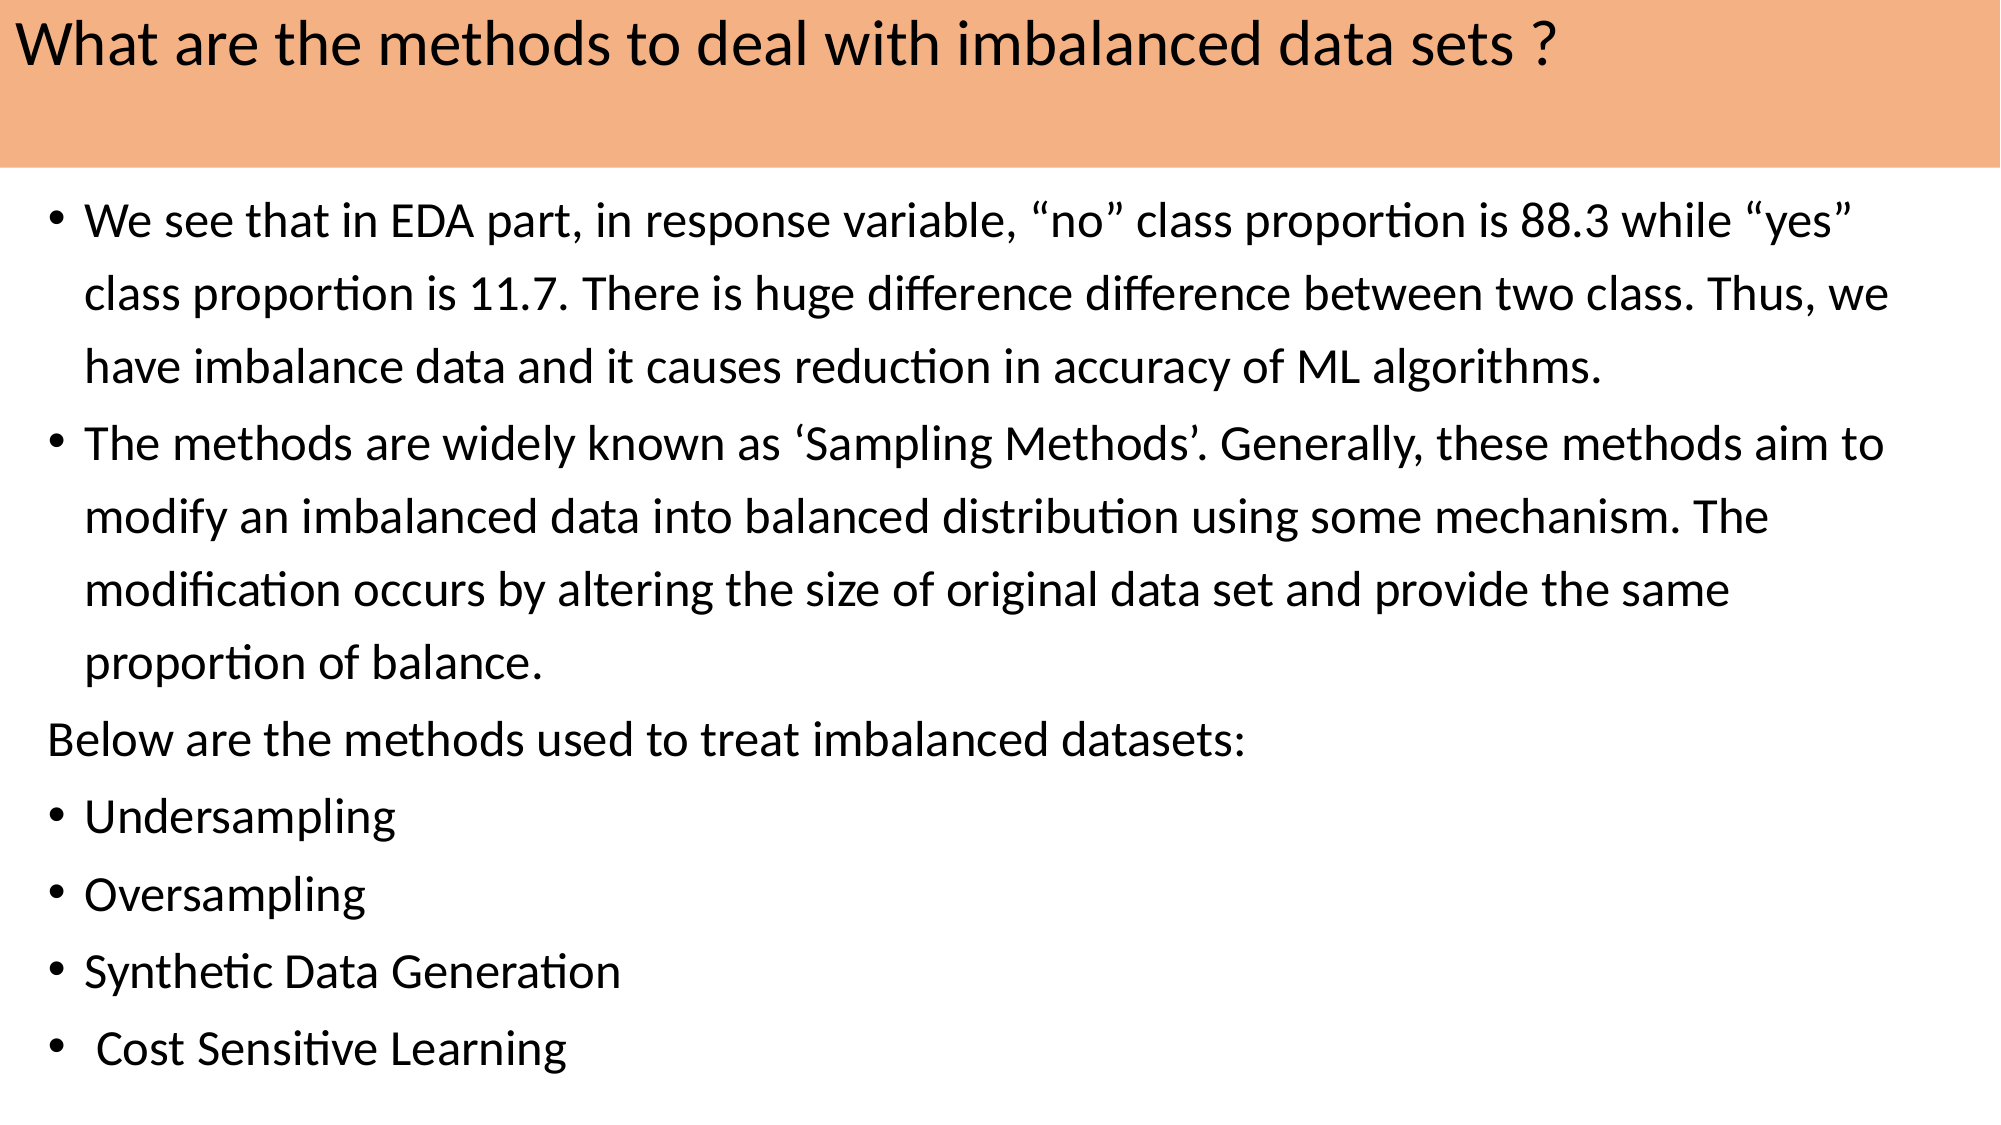

# What are the methods to deal with imbalanced data sets ?
We see that in EDA part, in response variable, “no” class proportion is 88.3 while “yes” class proportion is 11.7. There is huge difference difference between two class. Thus, we have imbalance data and it causes reduction in accuracy of ML algorithms.
The methods are widely known as ‘Sampling Methods’. Generally, these methods aim to modify an imbalanced data into balanced distribution using some mechanism. The modification occurs by altering the size of original data set and provide the same proportion of balance.
Below are the methods used to treat imbalanced datasets:
Undersampling
Oversampling
Synthetic Data Generation
 Cost Sensitive Learning